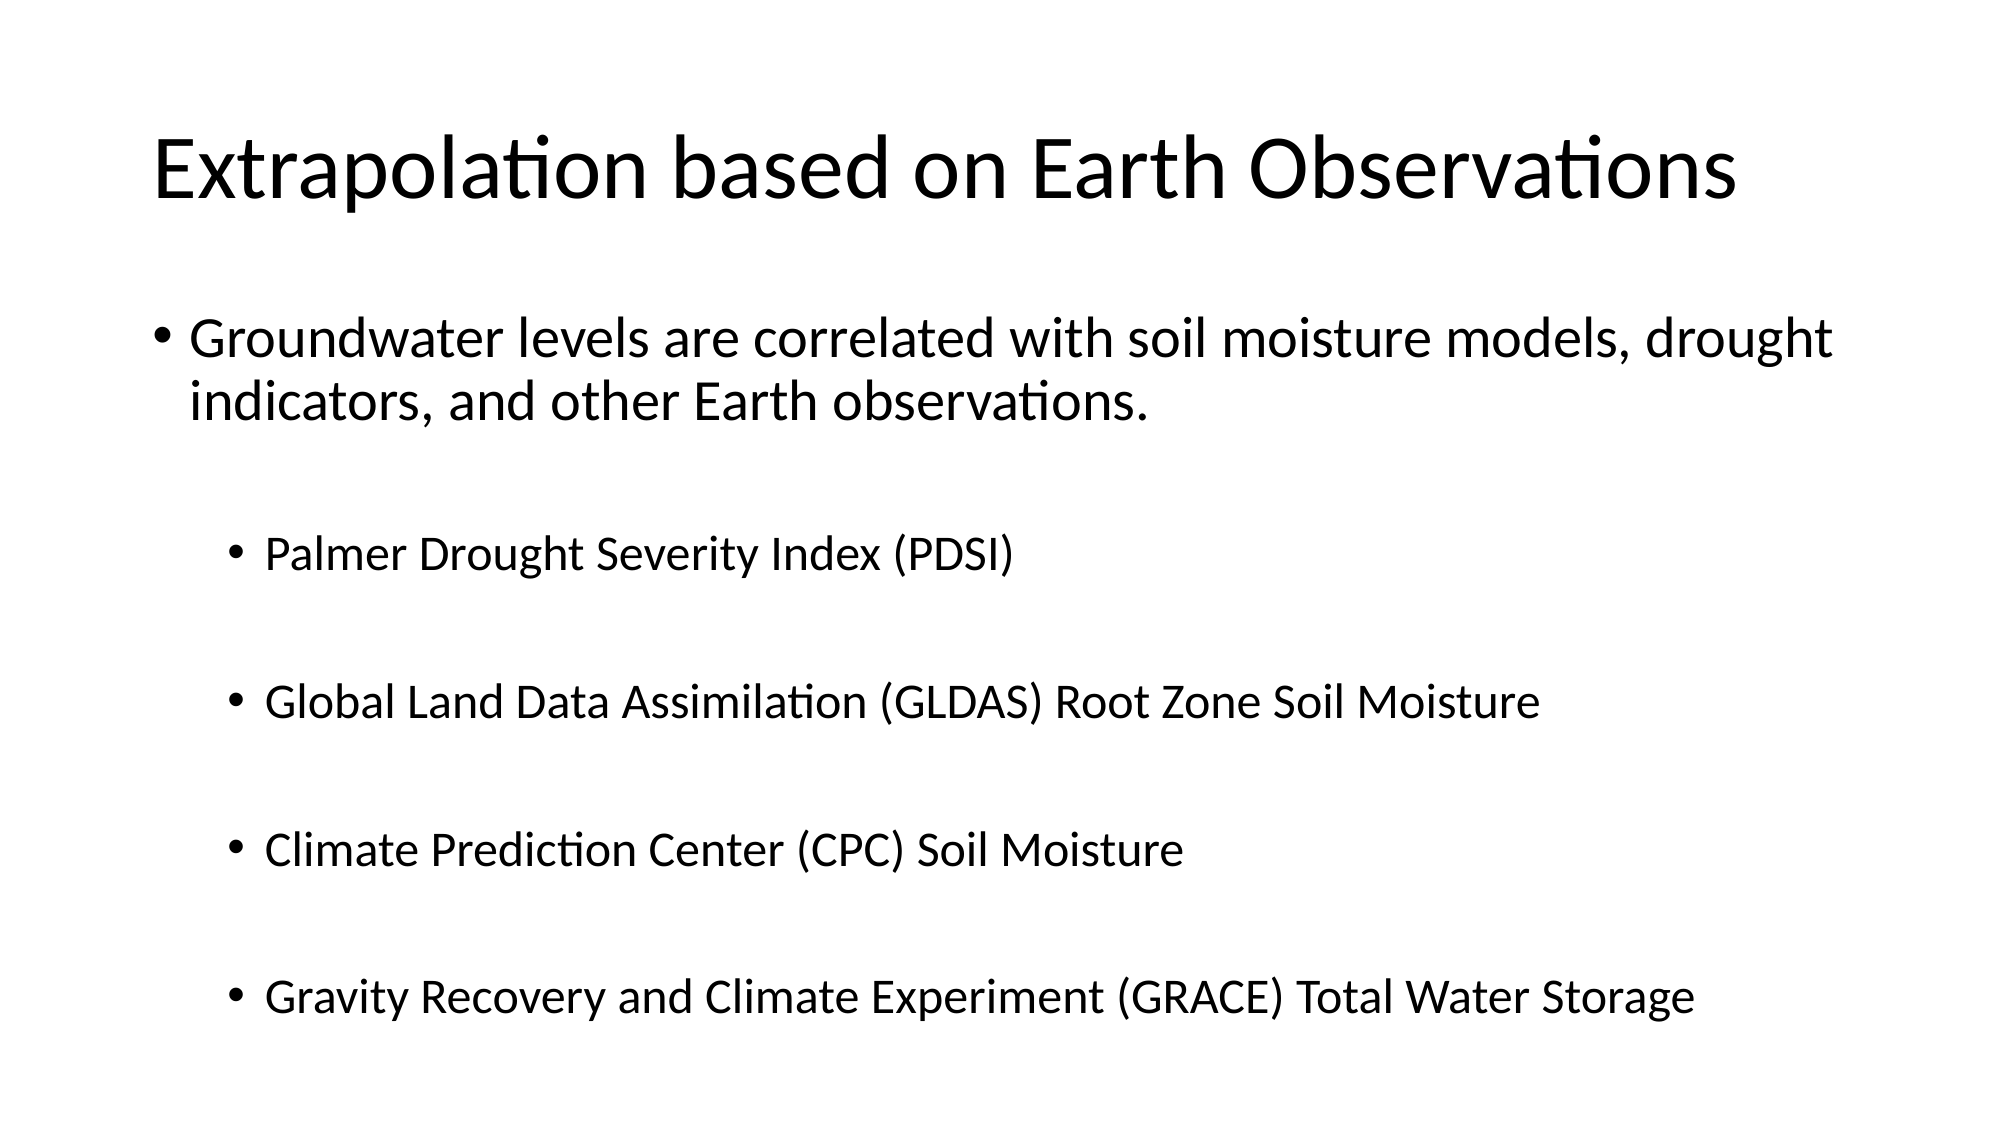

# Extrapolation based on Earth Observations
Groundwater levels are correlated with soil moisture models, drought indicators, and other Earth observations.

Palmer Drought Severity Index (PDSI)

Global Land Data Assimilation (GLDAS) Root Zone Soil Moisture

Climate Prediction Center (CPC) Soil Moisture

Gravity Recovery and Climate Experiment (GRACE) Total Water Storage